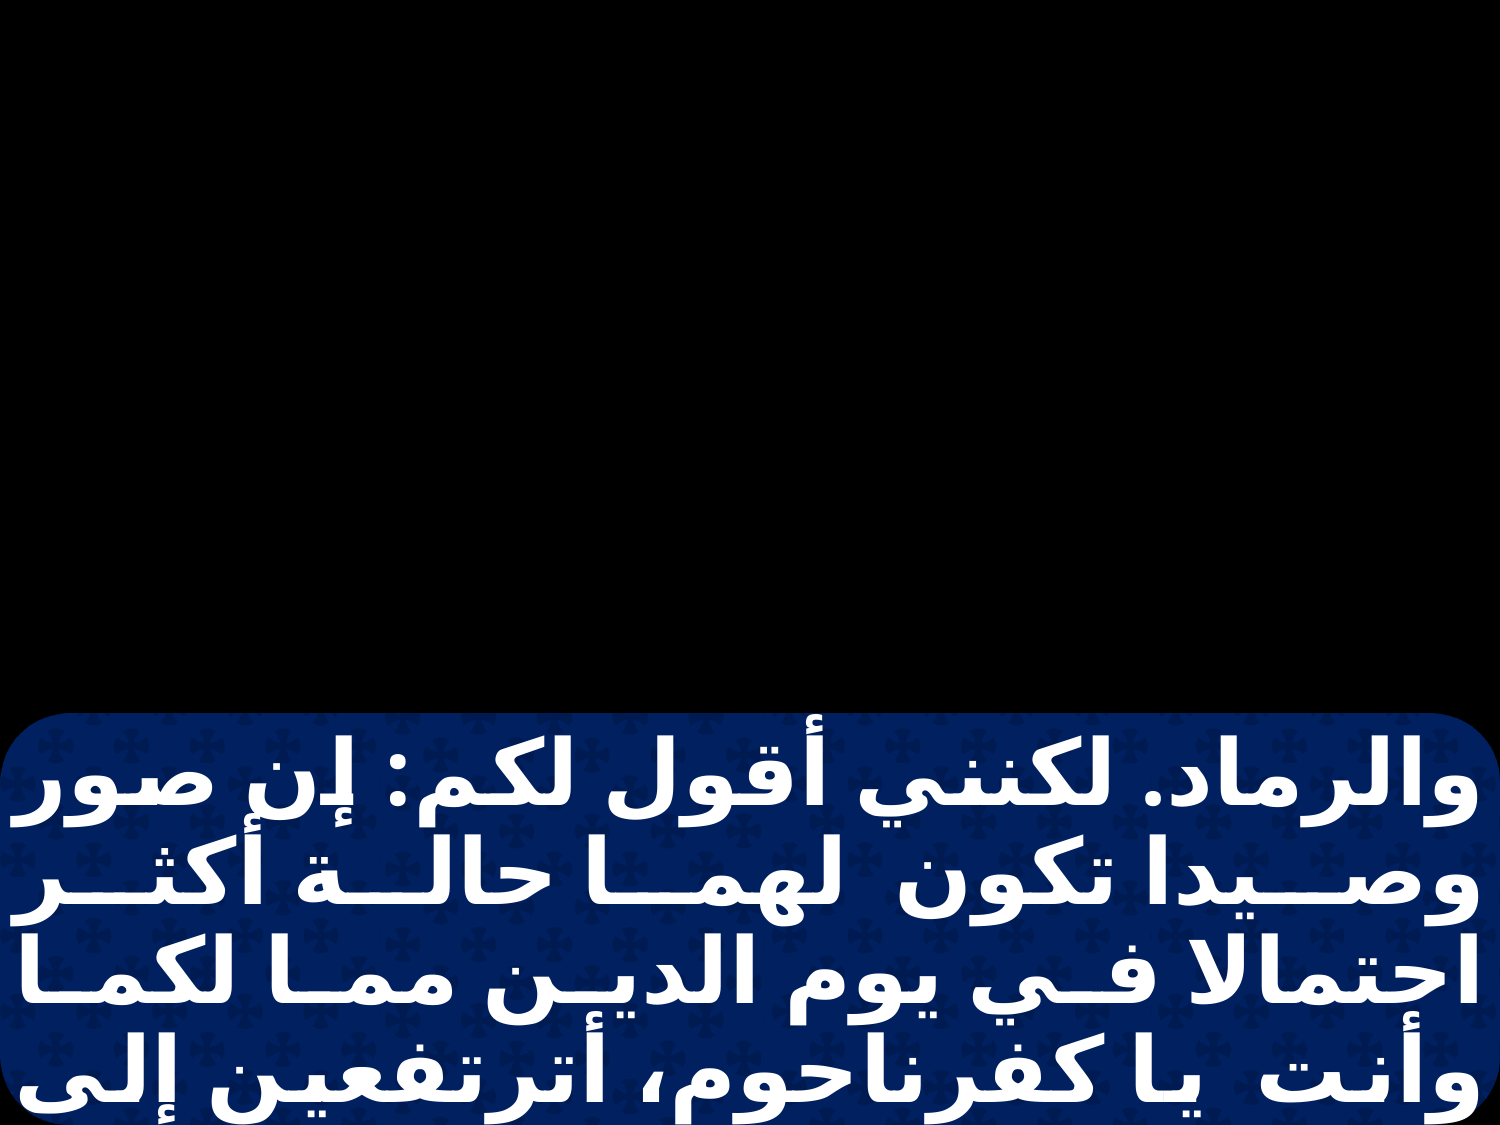

والرماد. لكنني أقول لكم: إن صور وصيدا تكون  لهما حالة أكثر احتمالا في يوم الدين مما لكما وأنت  يا كفرناحوم، أترتفعين إلى السماء؟! إنك ستهبطين  إلى الجحيم. لأنه لو صنعت في سدوم هذه القوات